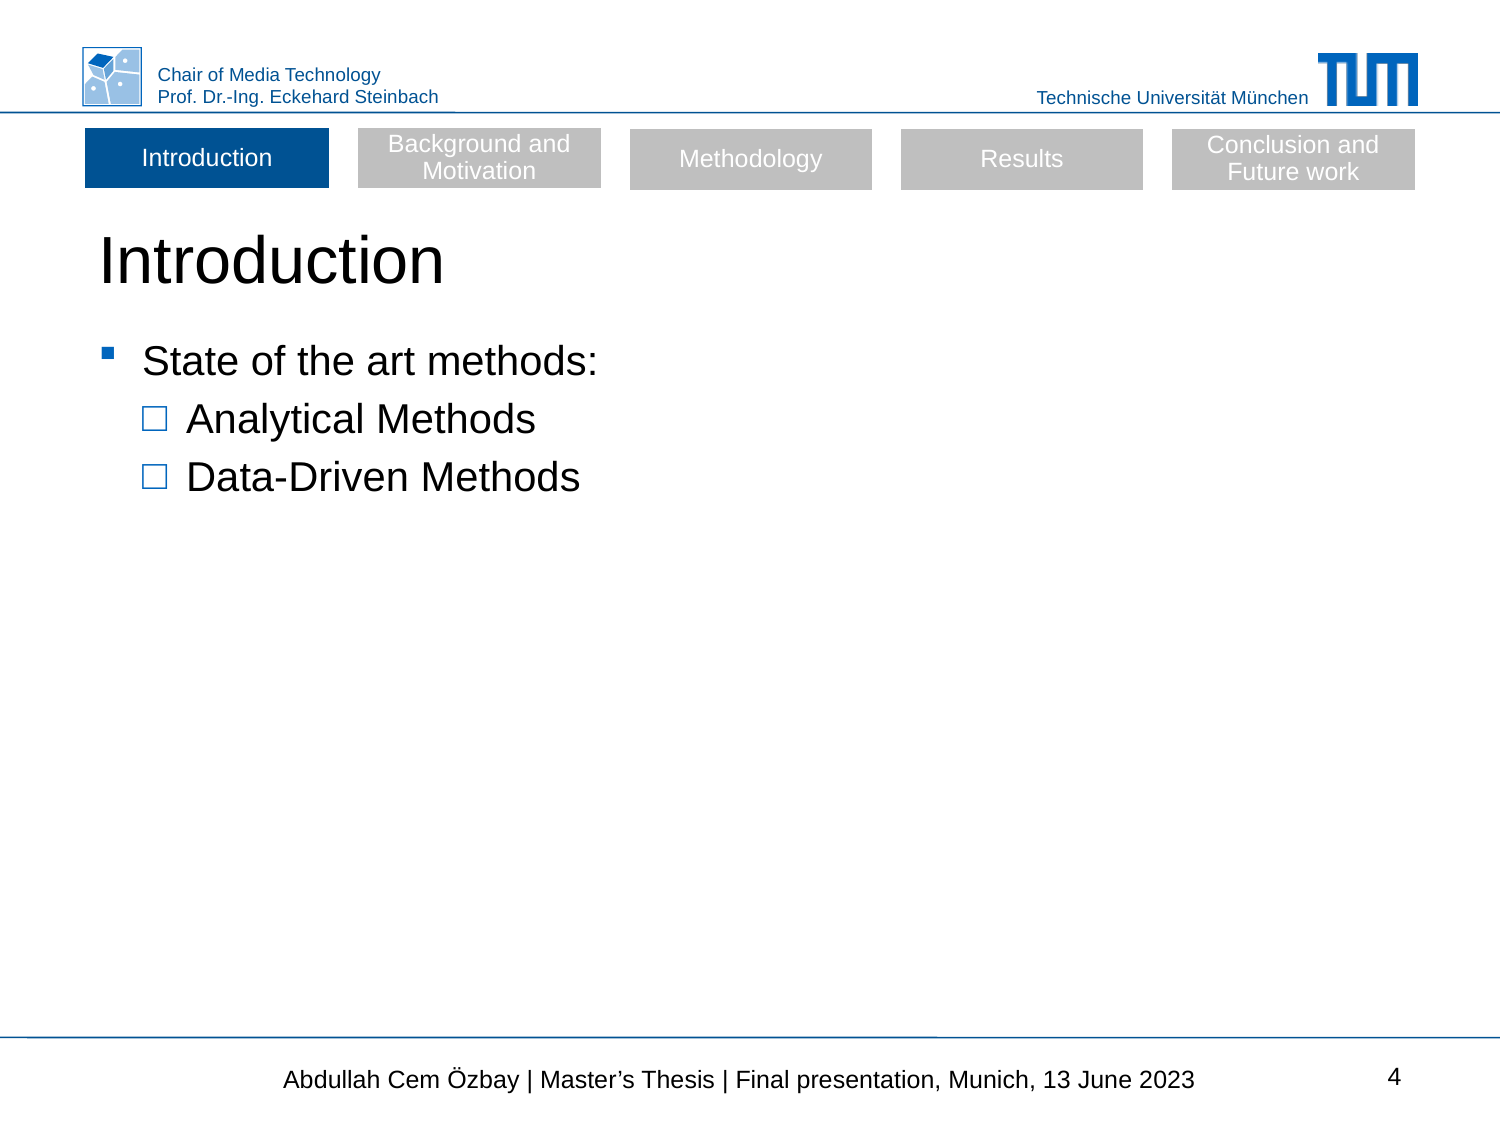

Introduction
Background and Motivation
Methodology
Results
Conclusion and Future work
# Introduction
State of the art methods:
Analytical Methods
Data-Driven Methods

4
Abdullah Cem Özbay | Master’s Thesis | Final presentation, Munich, 13 June 2023